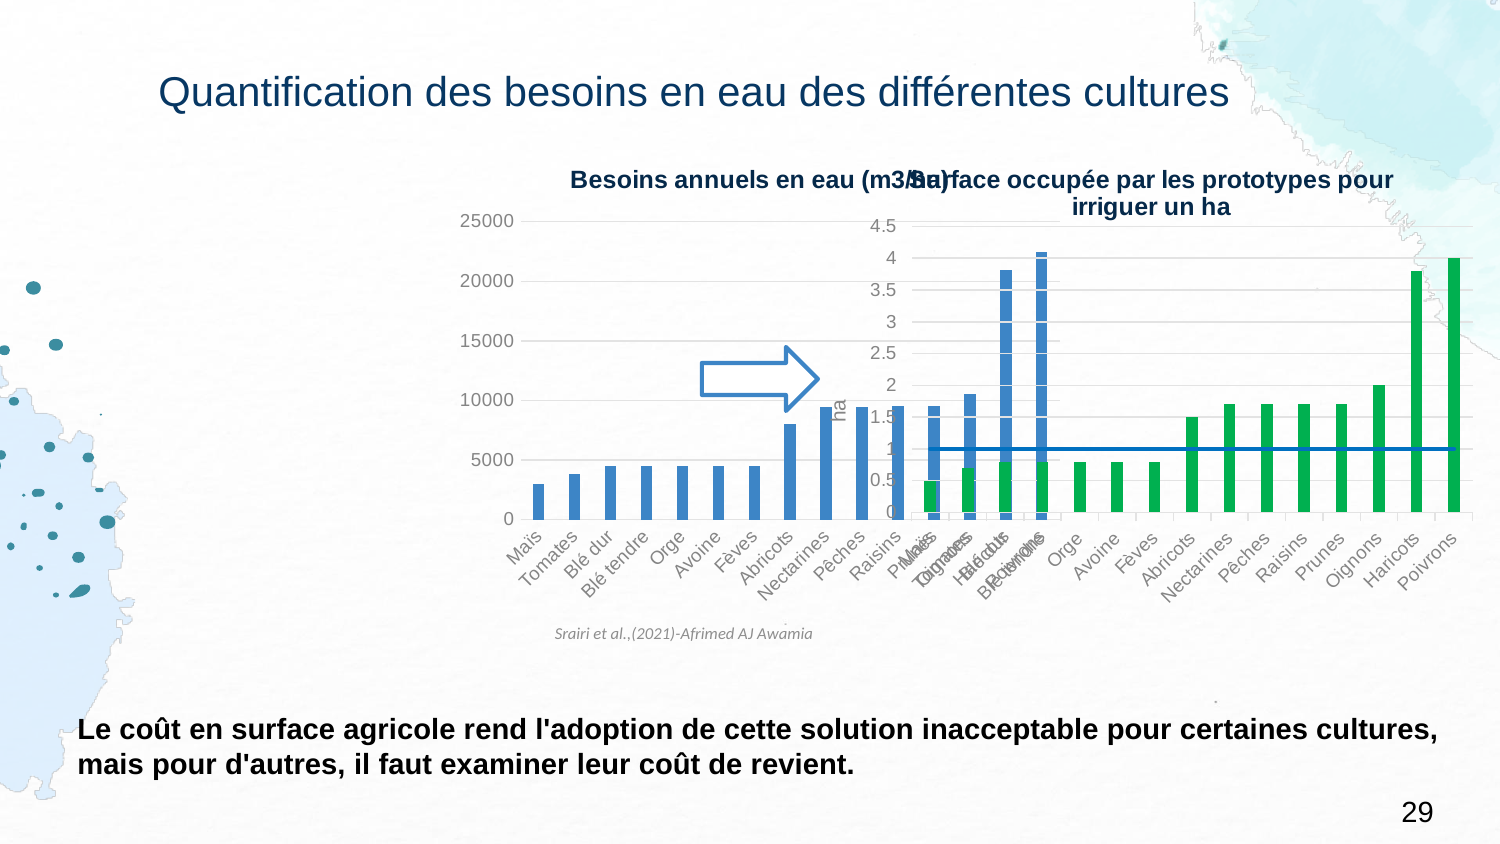

# Quantification des besoins en eau des différentes cultures

### Chart: Surface occupée par les prototypes pour irriguer un ha

| Category |  |  |
|---|---|---|
| Maïs | 0.5 | 1.0 |
| Tomates | 0.7 | 1.0 |
| Blé dur | 0.8 | 1.0 |
| Blé tendre | 0.8 | 1.0 |
| Orge | 0.8 | 1.0 |
| Avoine | 0.8 | 1.0 |
| Fèves | 0.8 | 1.0 |
| Abricots | 1.5 | 1.0 |
| Nectarines | 1.7 | 1.0 |
| Pêches | 1.7 | 1.0 |
| Raisins | 1.7 | 1.0 |
| Prunes | 1.7 | 1.0 |
| Oignons | 2.0 | 1.0 |
| Haricots | 3.8 | 1.0 |
| Poivrons | 4.0 | 1.0 |

### Chart: Besoins annuels en eau (m3/ha)

| Category |  |
|---|---|
| Maïs | 3000.0 |
| Tomates | 3799.0 |
| Blé dur | 4482.0 |
| Blé tendre | 4482.0 |
| Orge | 4482.0 |
| Avoine | 4482.0 |
| Fèves | 4482.0 |
| Abricots | 7991.0 |
| Nectarines | 9431.0 |
| Pêches | 9431.0 |
| Raisins | 9560.0 |
| Prunes | 9560.0 |
| Oignons | 10542.0 |
| Haricots | 20938.0 |
| Poivrons | 22489.0 |
Srairi et al.,(2021)-Afrimed AJ Awamia
Le coût en surface agricole rend l'adoption de cette solution inacceptable pour certaines cultures, mais pour d'autres, il faut examiner leur coût de revient.